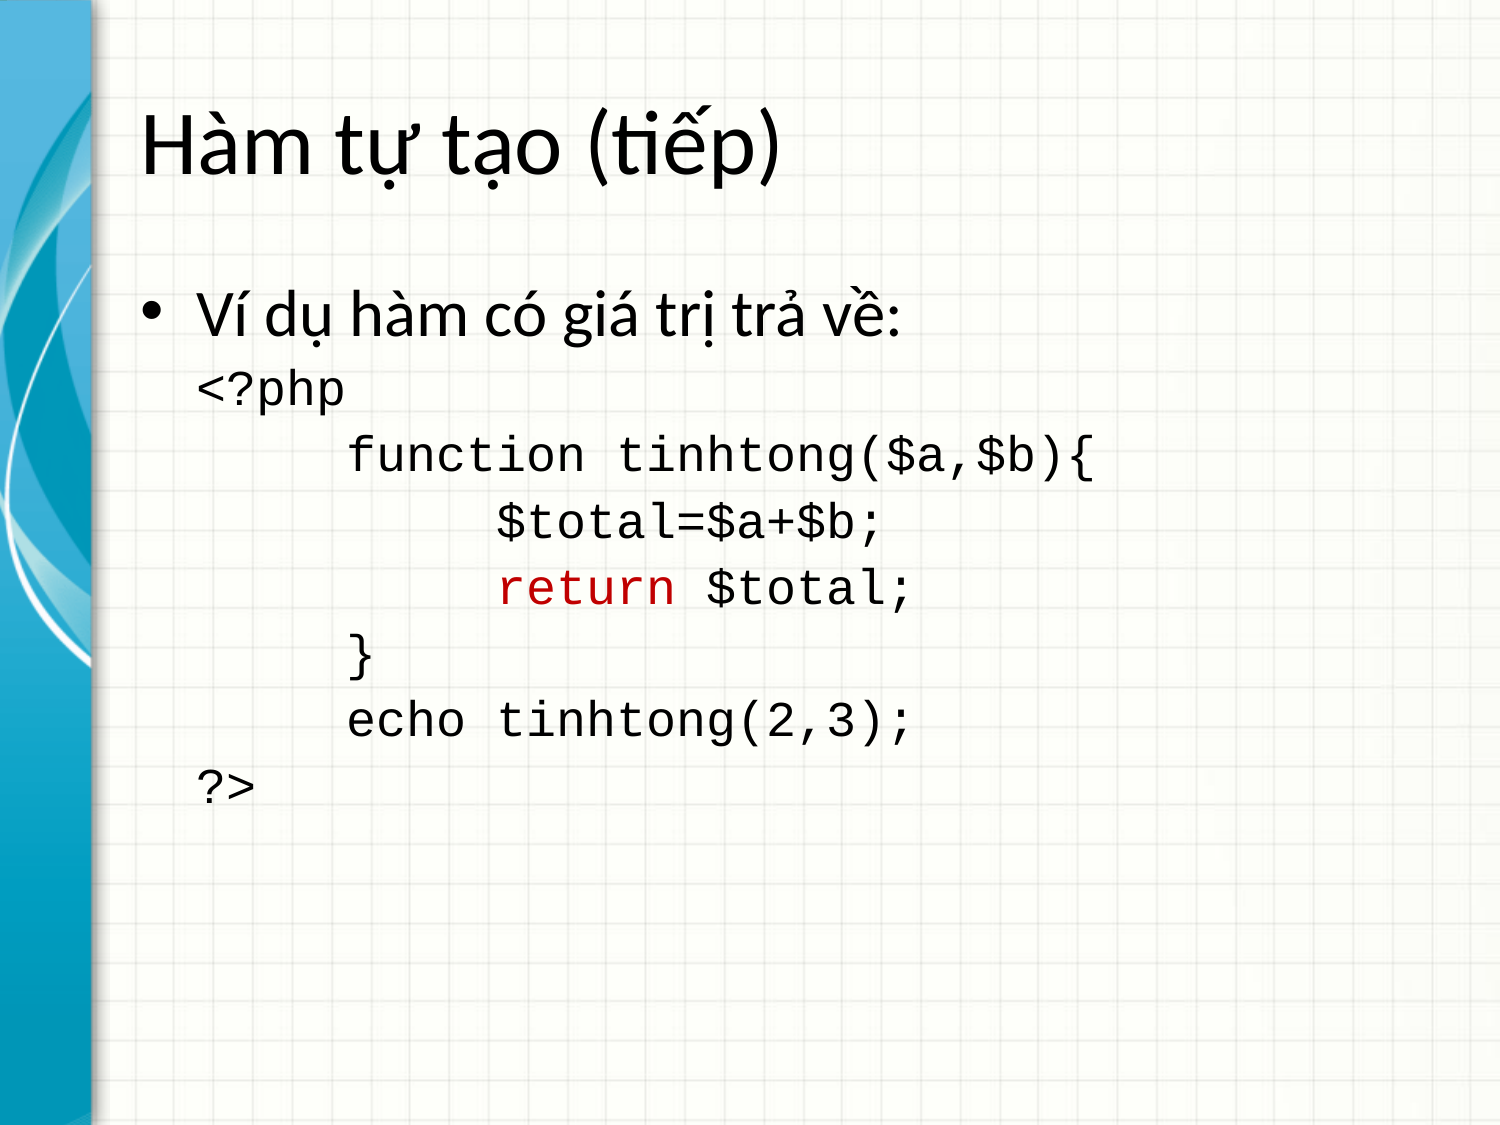

# Hàm tự tạo (tiếp)
Ví dụ hàm có giá trị trả về:
<?php
	function tinhtong($a,$b){
		$total=$a+$b;
		return $total;
	}
	echo tinhtong(2,3);
?>